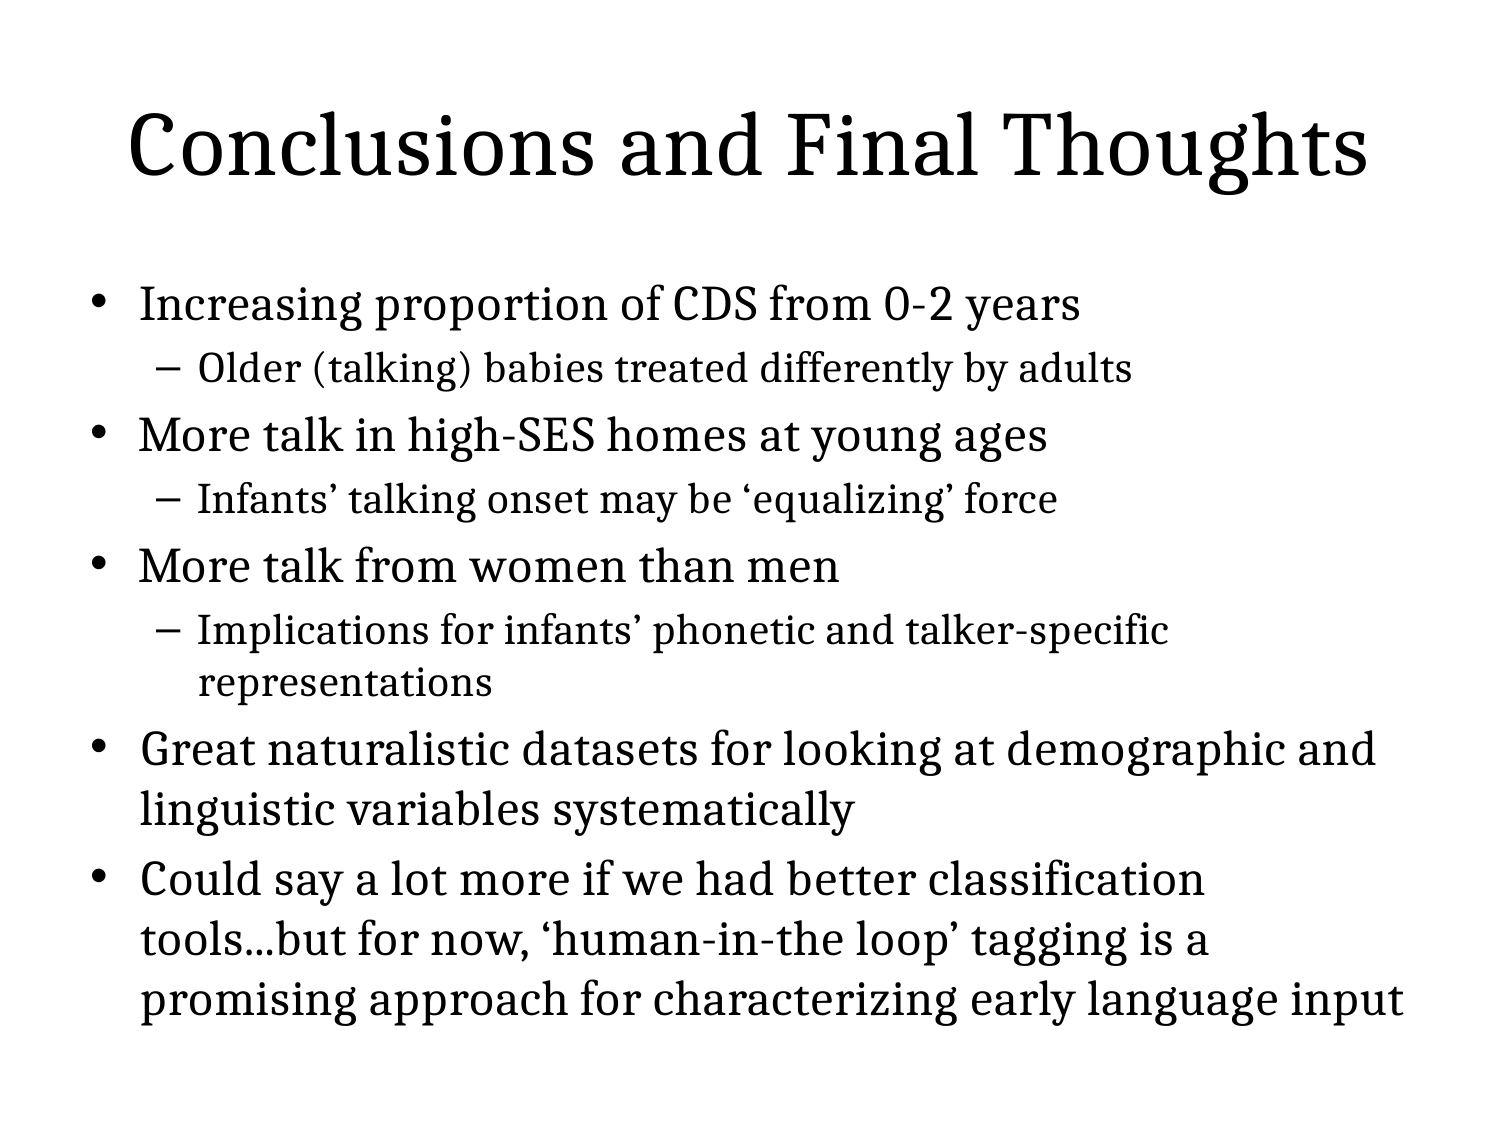

# Conclusions and Final Thoughts
Increasing proportion of CDS from 0-2 years
Older (talking) babies treated differently by adults
More talk in high-SES homes at young ages
Infants’ talking onset may be ‘equalizing’ force
More talk from women than men
Implications for infants’ phonetic and talker-specific representations
Great naturalistic datasets for looking at demographic and linguistic variables systematically
Could say a lot more if we had better classification tools...but for now, ‘human-in-the loop’ tagging is a promising approach for characterizing early language input